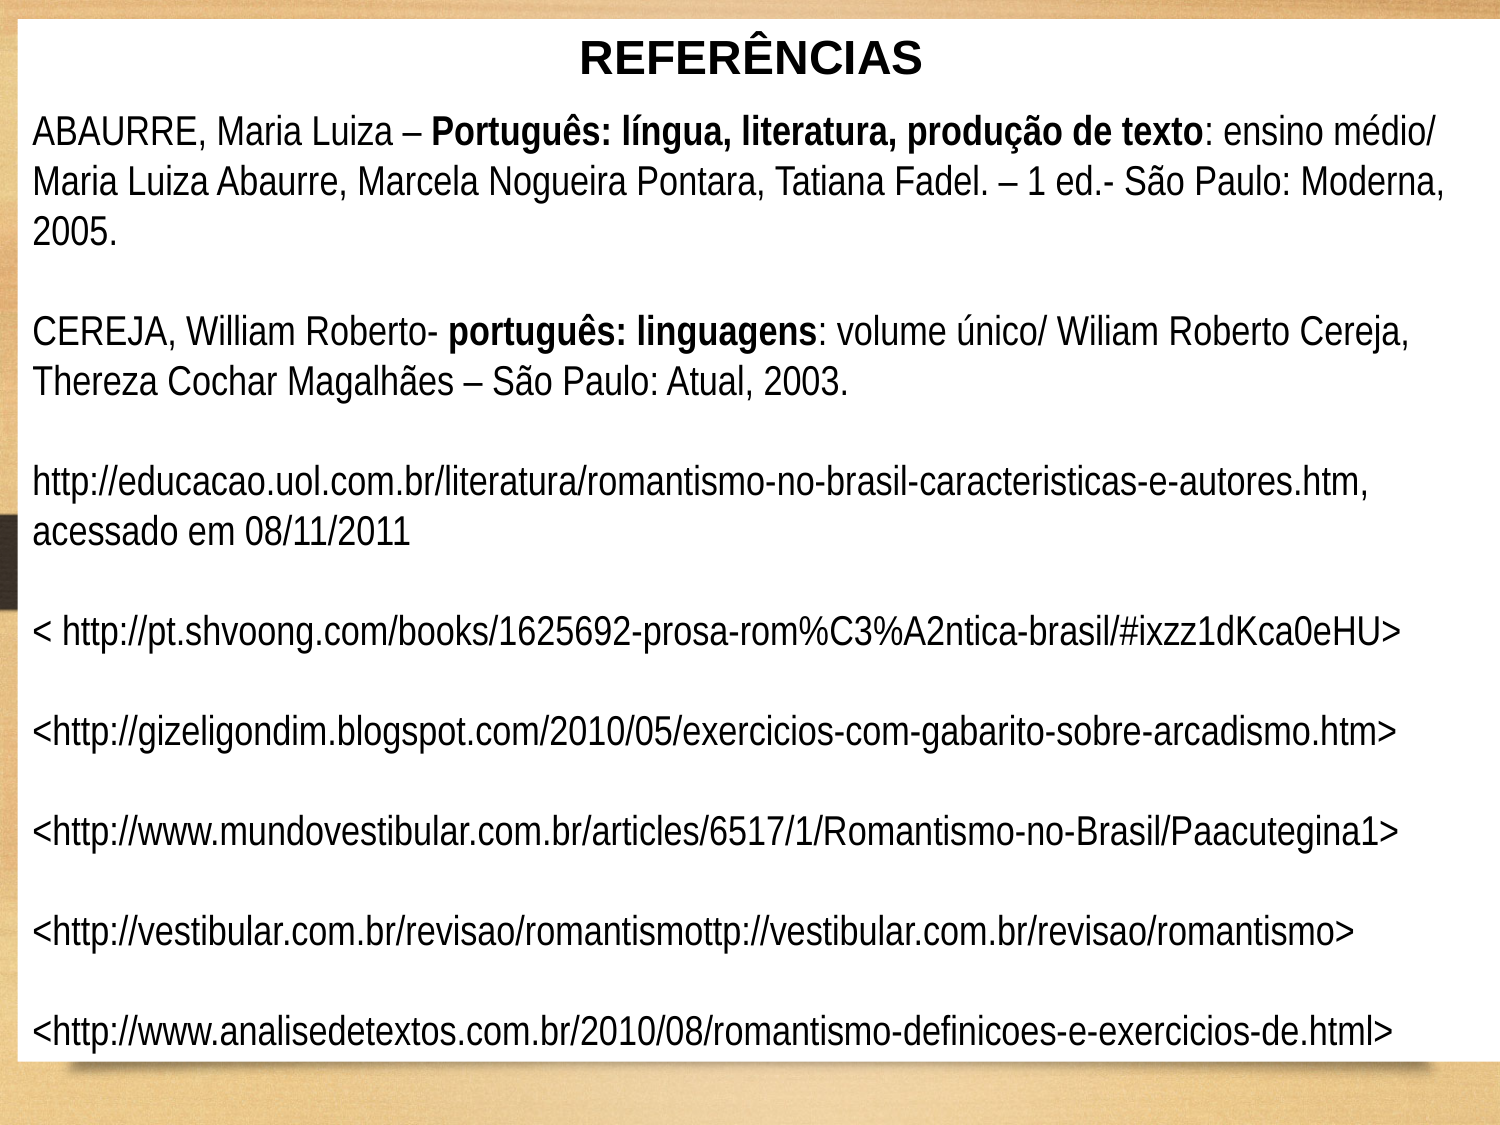

REFERÊNCIAS

ABAURRE, Maria Luiza – Português: língua, literatura, produção de texto: ensino médio/ Maria Luiza Abaurre, Marcela Nogueira Pontara, Tatiana Fadel. – 1 ed.- São Paulo: Moderna, 2005.

CEREJA, William Roberto- português: linguagens: volume único/ Wiliam Roberto Cereja, Thereza Cochar Magalhães – São Paulo: Atual, 2003.

http://educacao.uol.com.br/literatura/romantismo-no-brasil-caracteristicas-e-autores.htm, acessado em 08/11/2011

< http://pt.shvoong.com/books/1625692-prosa-rom%C3%A2ntica-brasil/#ixzz1dKca0eHU>

<http://gizeligondim.blogspot.com/2010/05/exercicios-com-gabarito-sobre-arcadismo.htm>

<http://www.mundovestibular.com.br/articles/6517/1/Romantismo-no-Brasil/Paacutegina1>

<http://vestibular.com.br/revisao/romantismottp://vestibular.com.br/revisao/romantismo>

<http://www.analisedetextos.com.br/2010/08/romantismo-definicoes-e-exercicios-de.html>